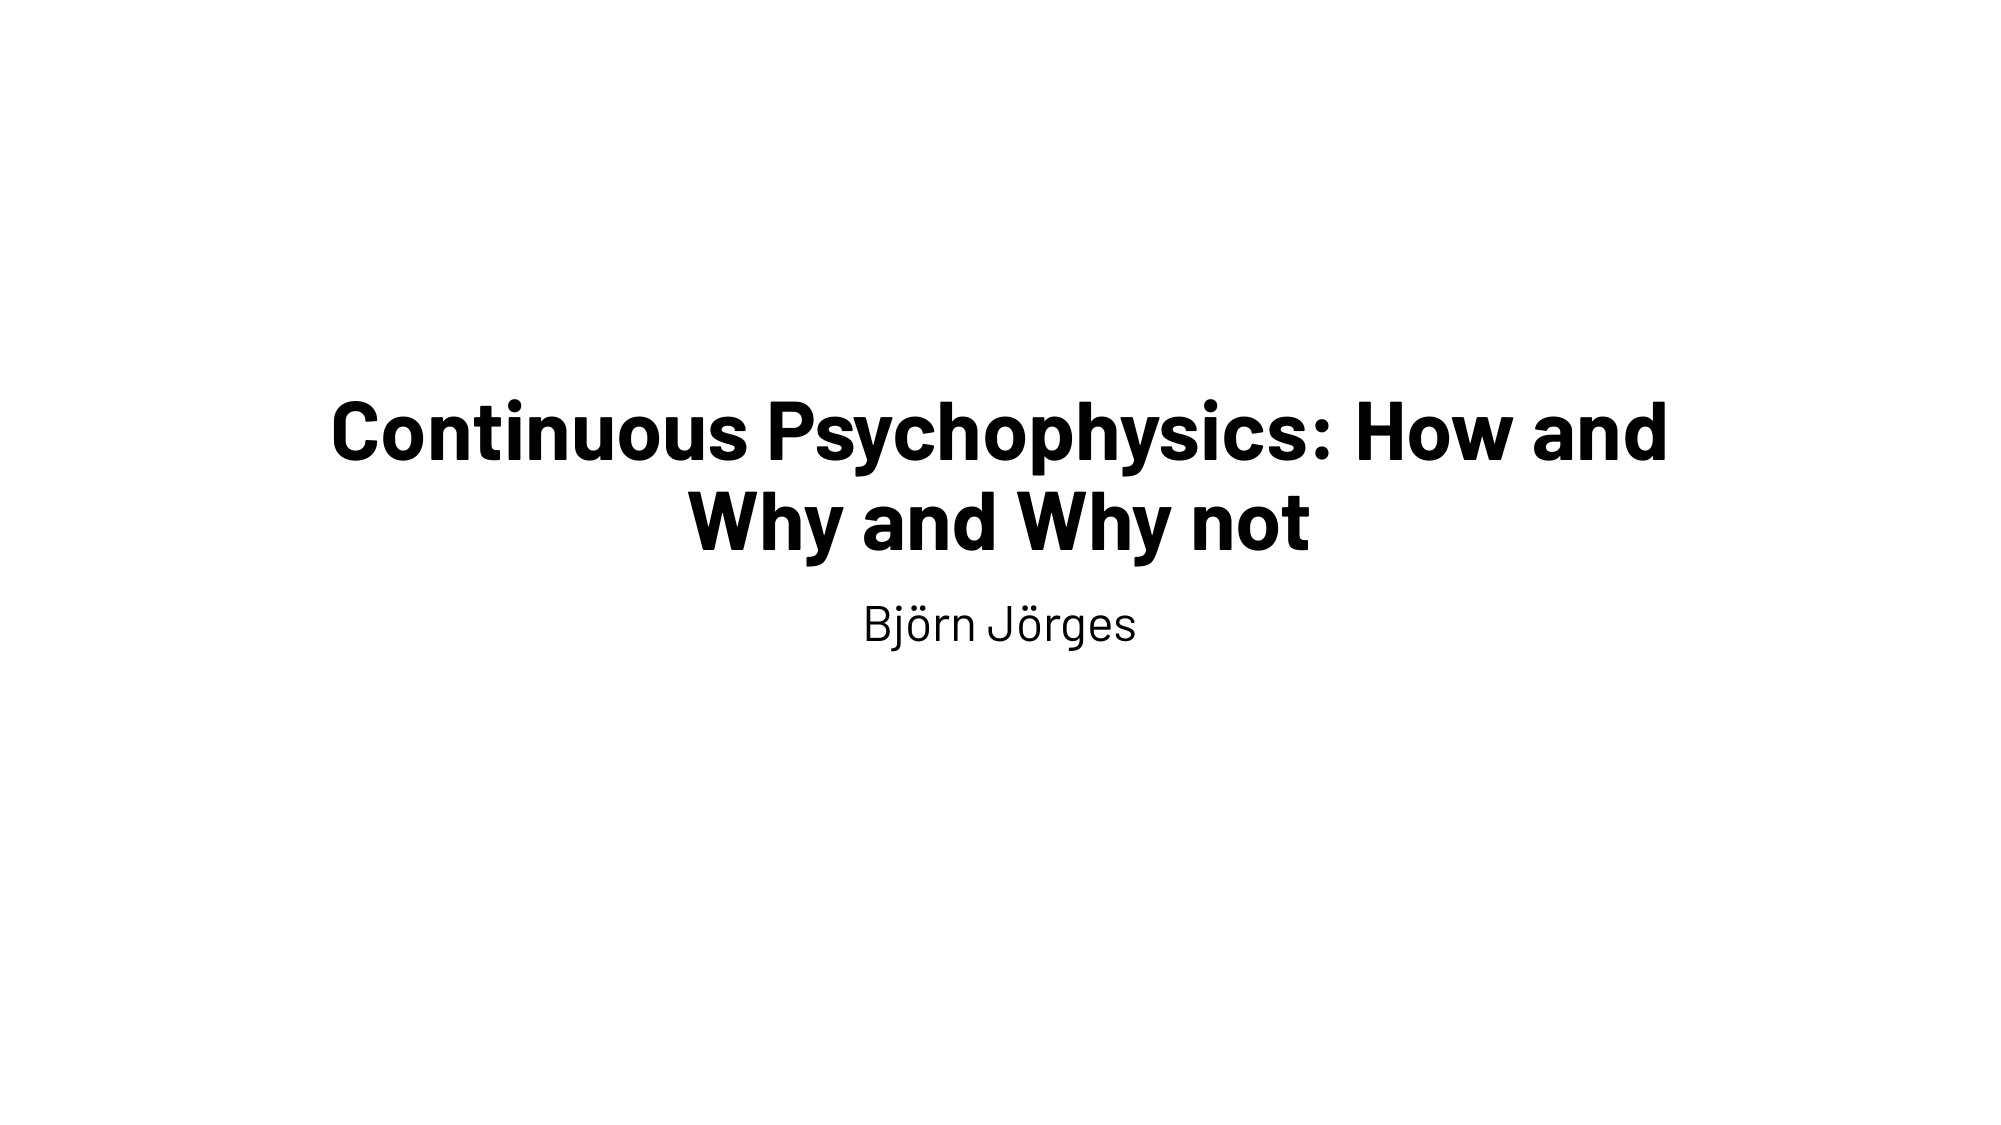

# Continuous Psychophysics: How and Why and Why not
Björn Jörges